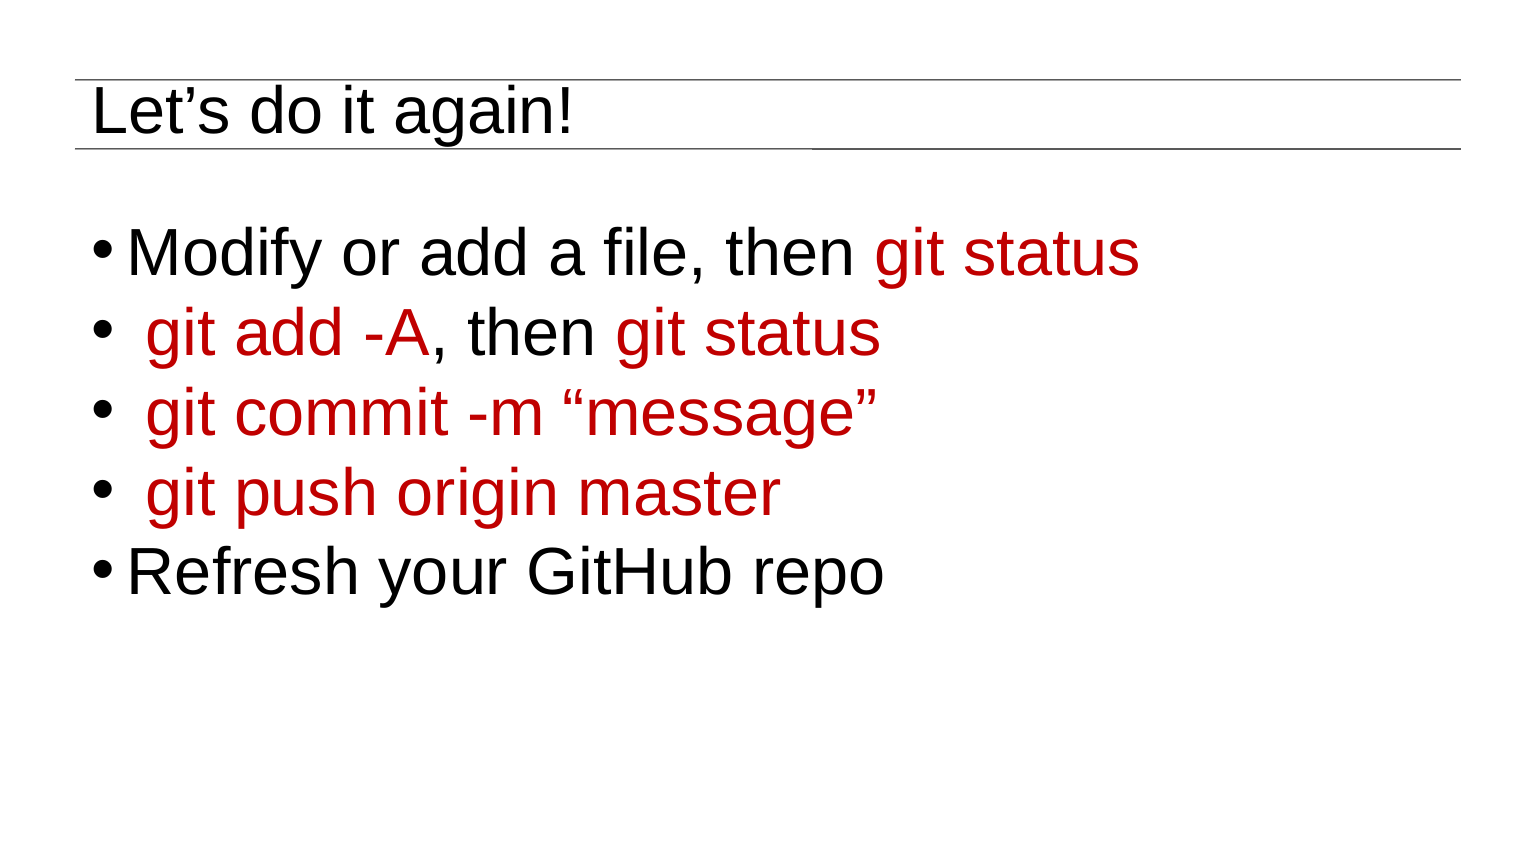

Let’s do it again!
Modify or add a file, then git status
 git add -A, then git status
 git commit -m “message”
 git push origin master
Refresh your GitHub repo